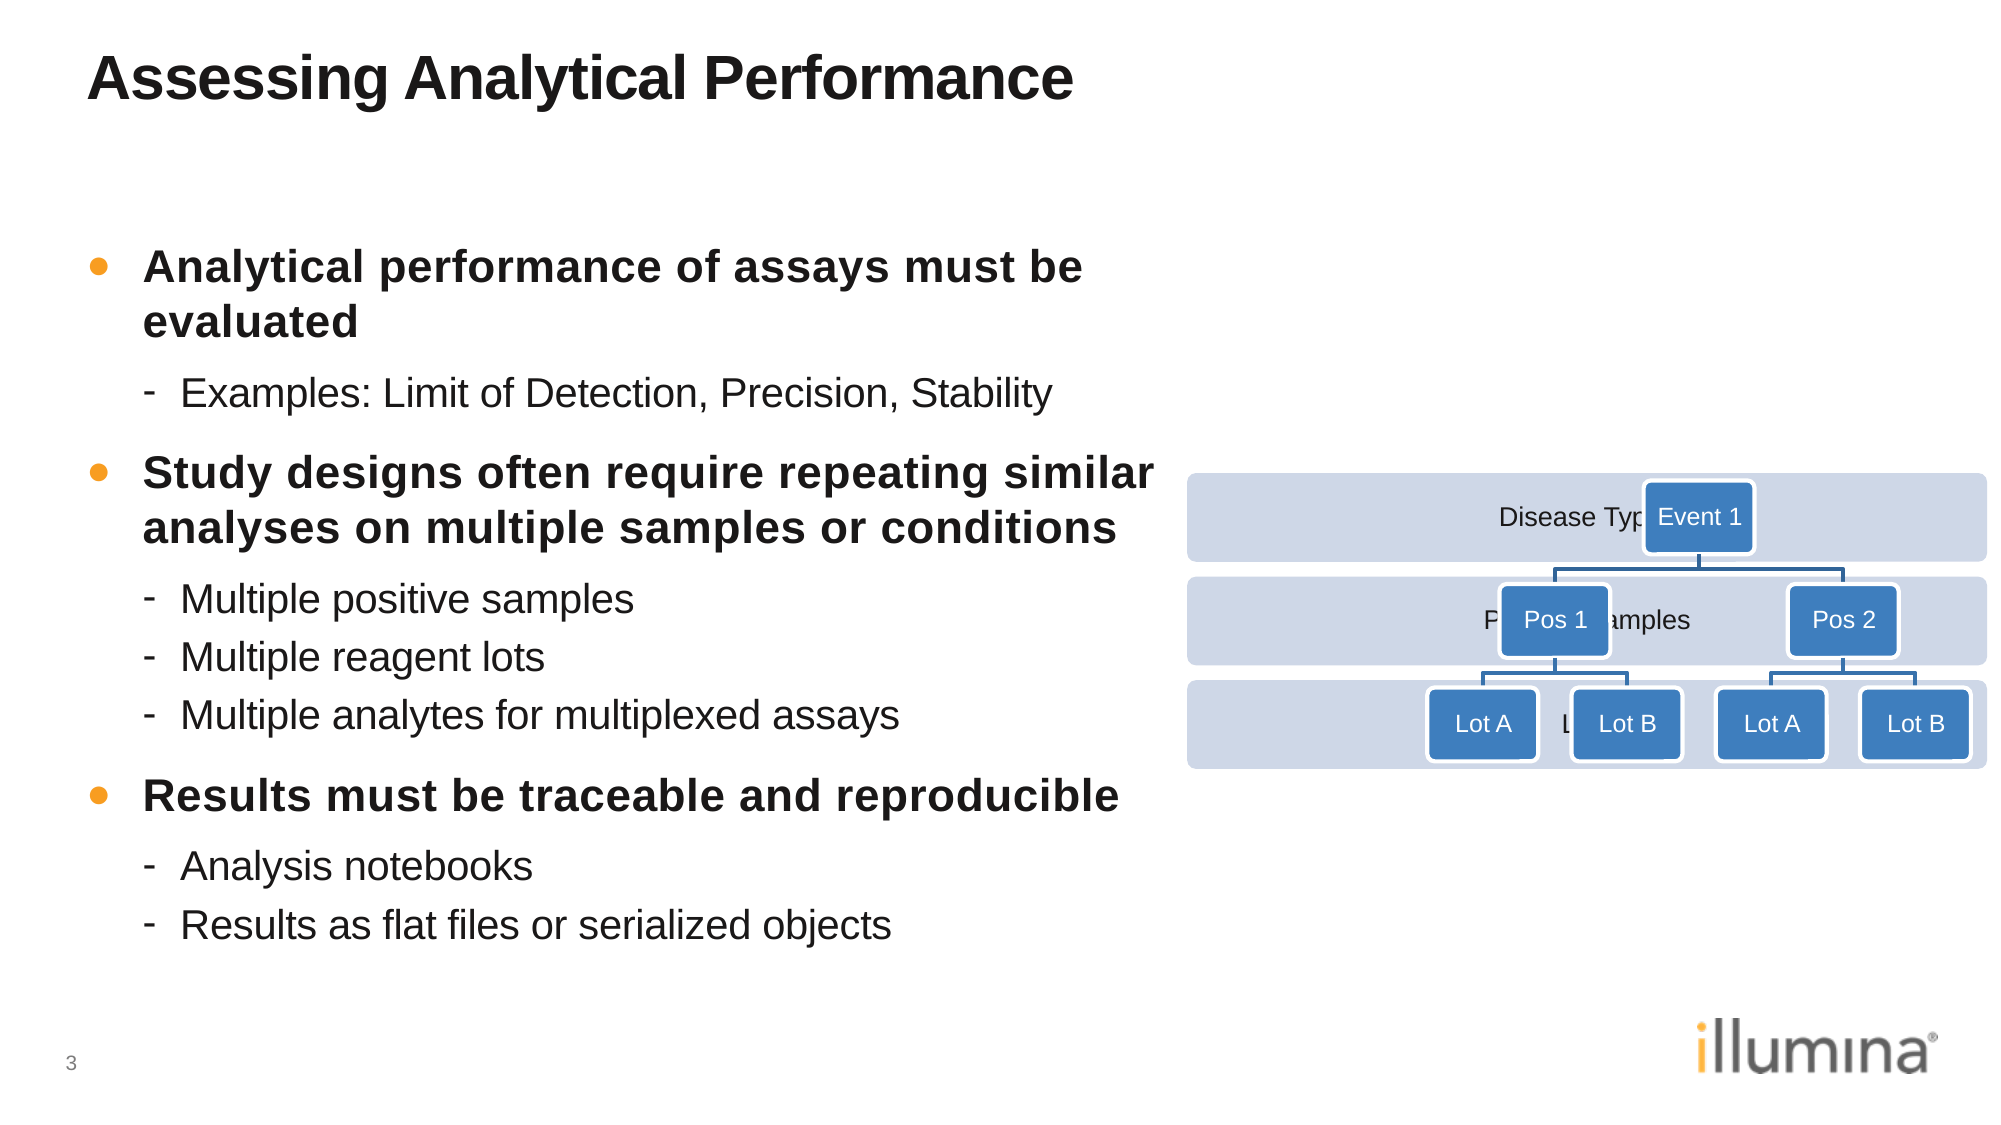

# Assessing Analytical Performance
Analytical performance of assays must be evaluated
Examples: Limit of Detection, Precision, Stability
Study designs often require repeating similar analyses on multiple samples or conditions
Multiple positive samples
Multiple reagent lots
Multiple analytes for multiplexed assays
Results must be traceable and reproducible
Analysis notebooks
Results as flat files or serialized objects
Lots
Positive Samples
Disease Types
Event 1
Pos 1
Lot A
Lot B
Pos 2
Lot A
Lot B